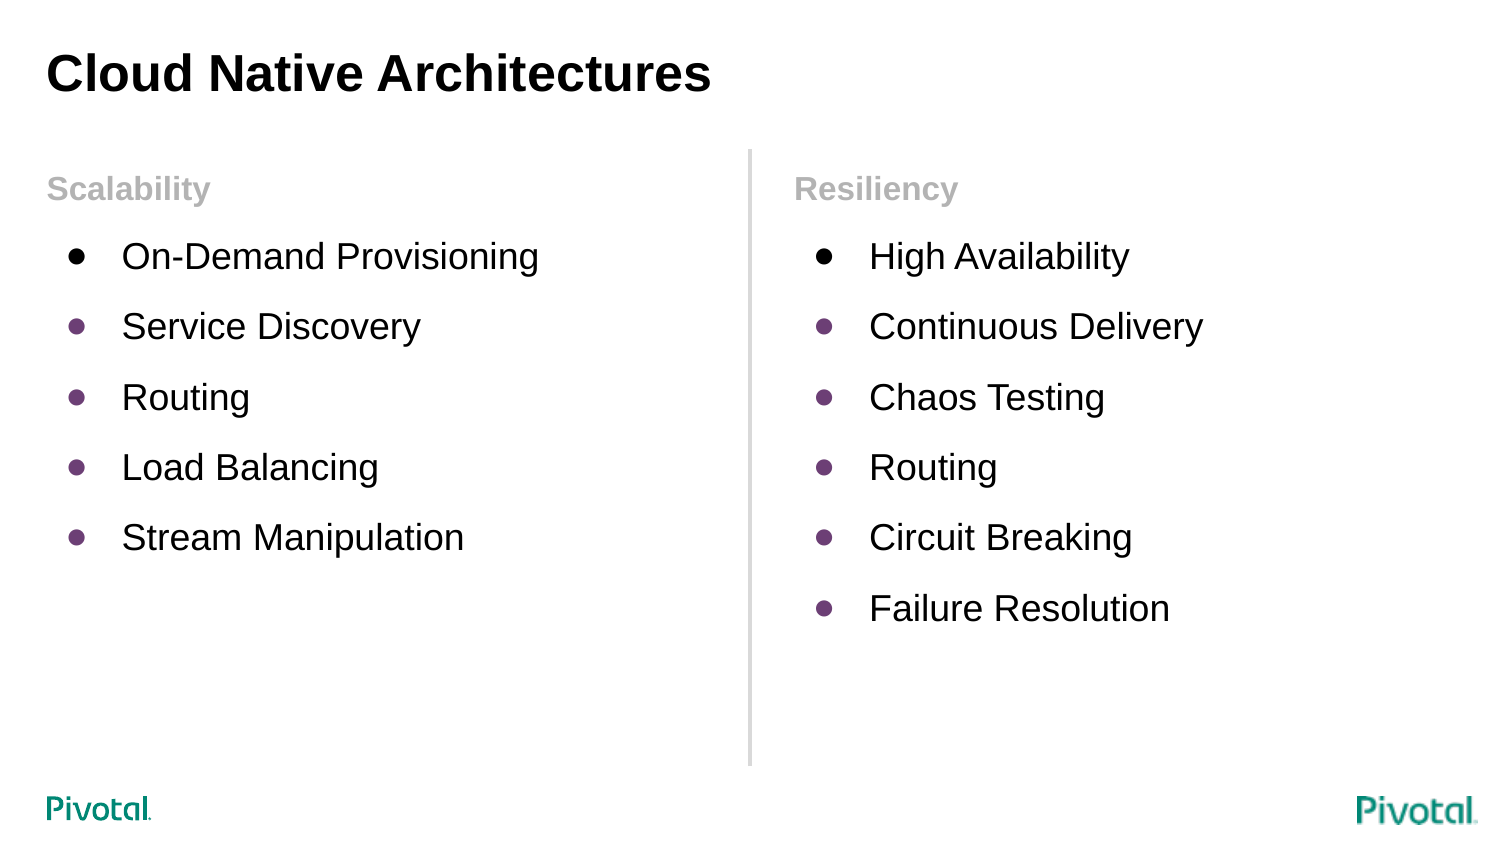

# Cloud Native Architectures
Scalability
On-Demand Provisioning
Service Discovery
Routing
Load Balancing
Stream Manipulation
Resiliency
High Availability
Continuous Delivery
Chaos Testing
Routing
Circuit Breaking
Failure Resolution